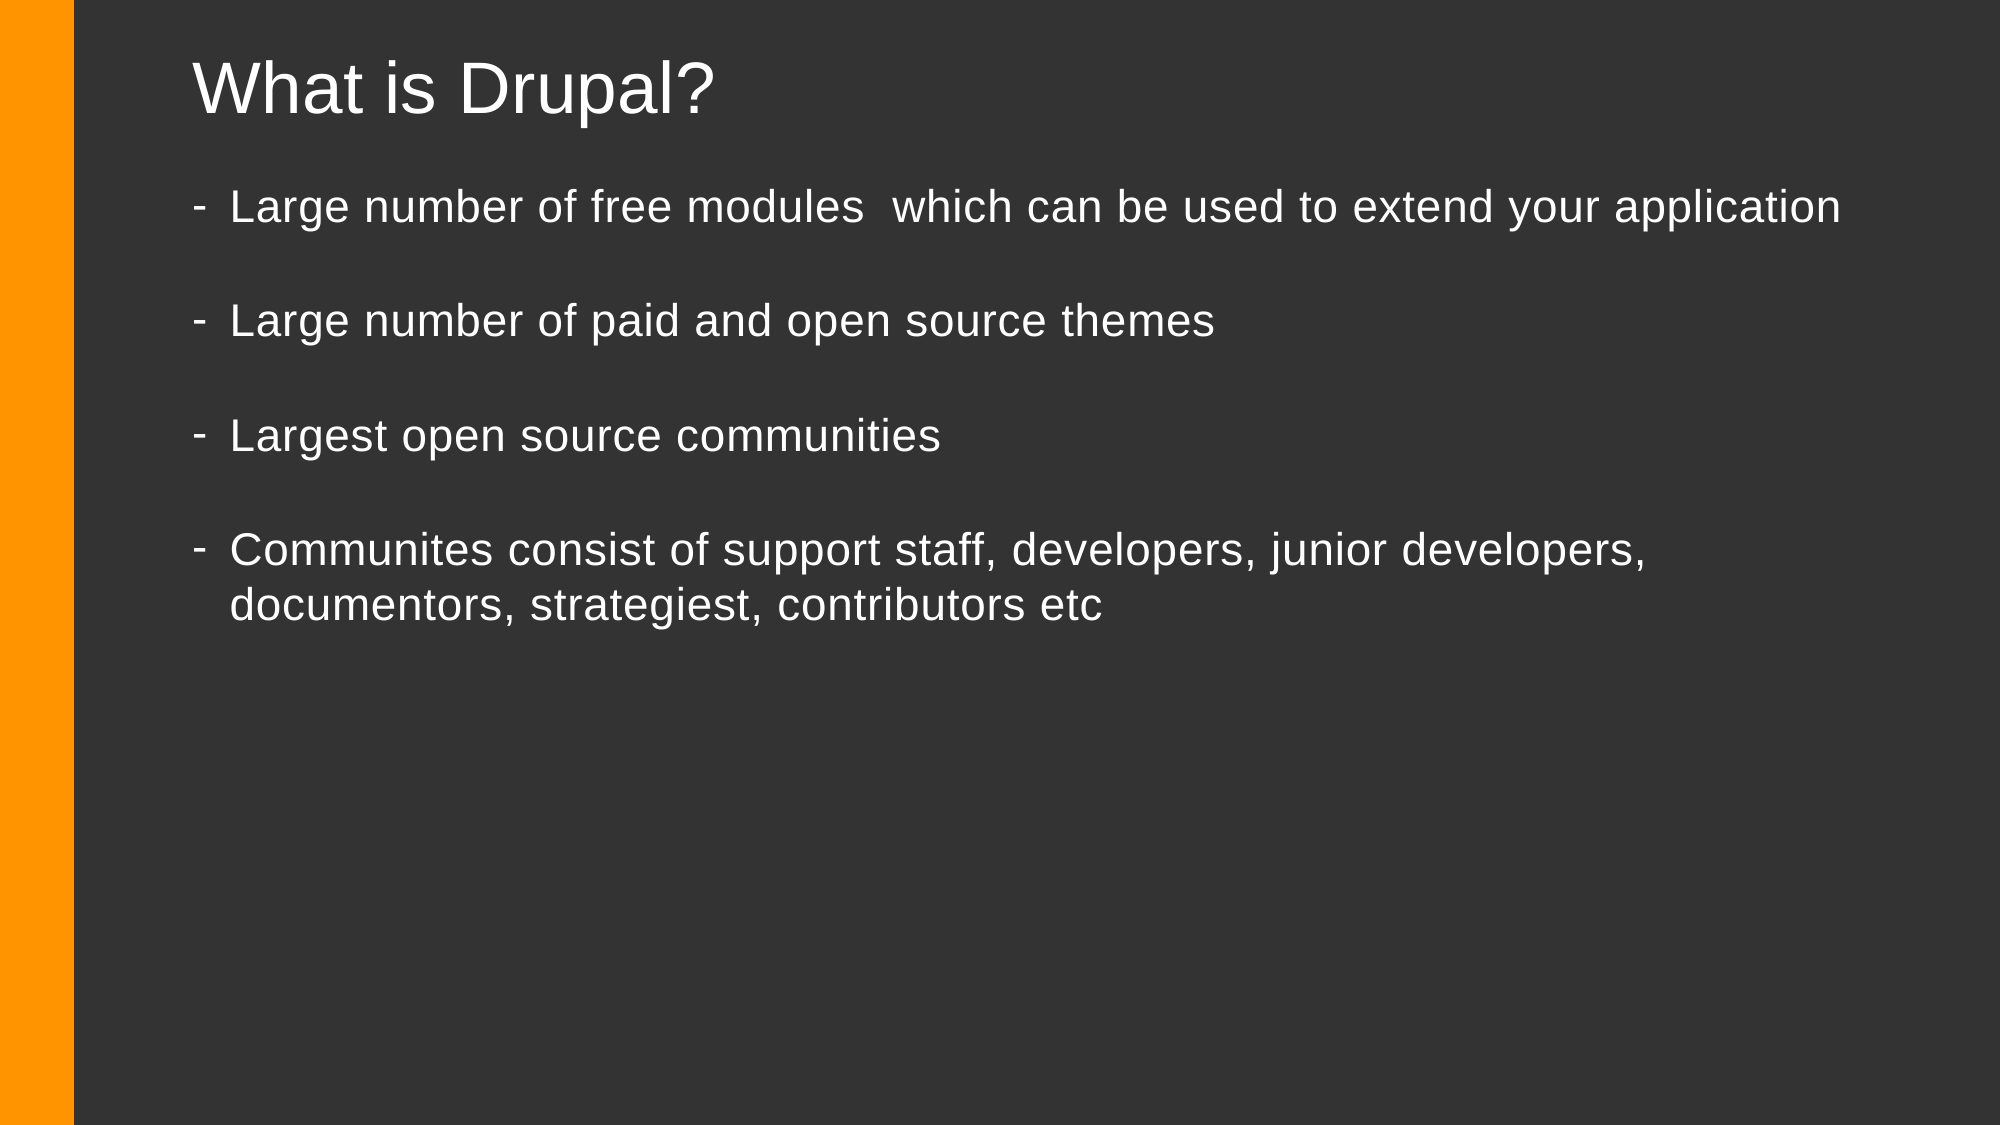

# What is Drupal?
Large number of free modules  which can be used to extend your application

Large number of paid and open source themes

Largest open source communities

Communites consist of support staff, developers, junior developers, documentors, strategiest, contributors etc